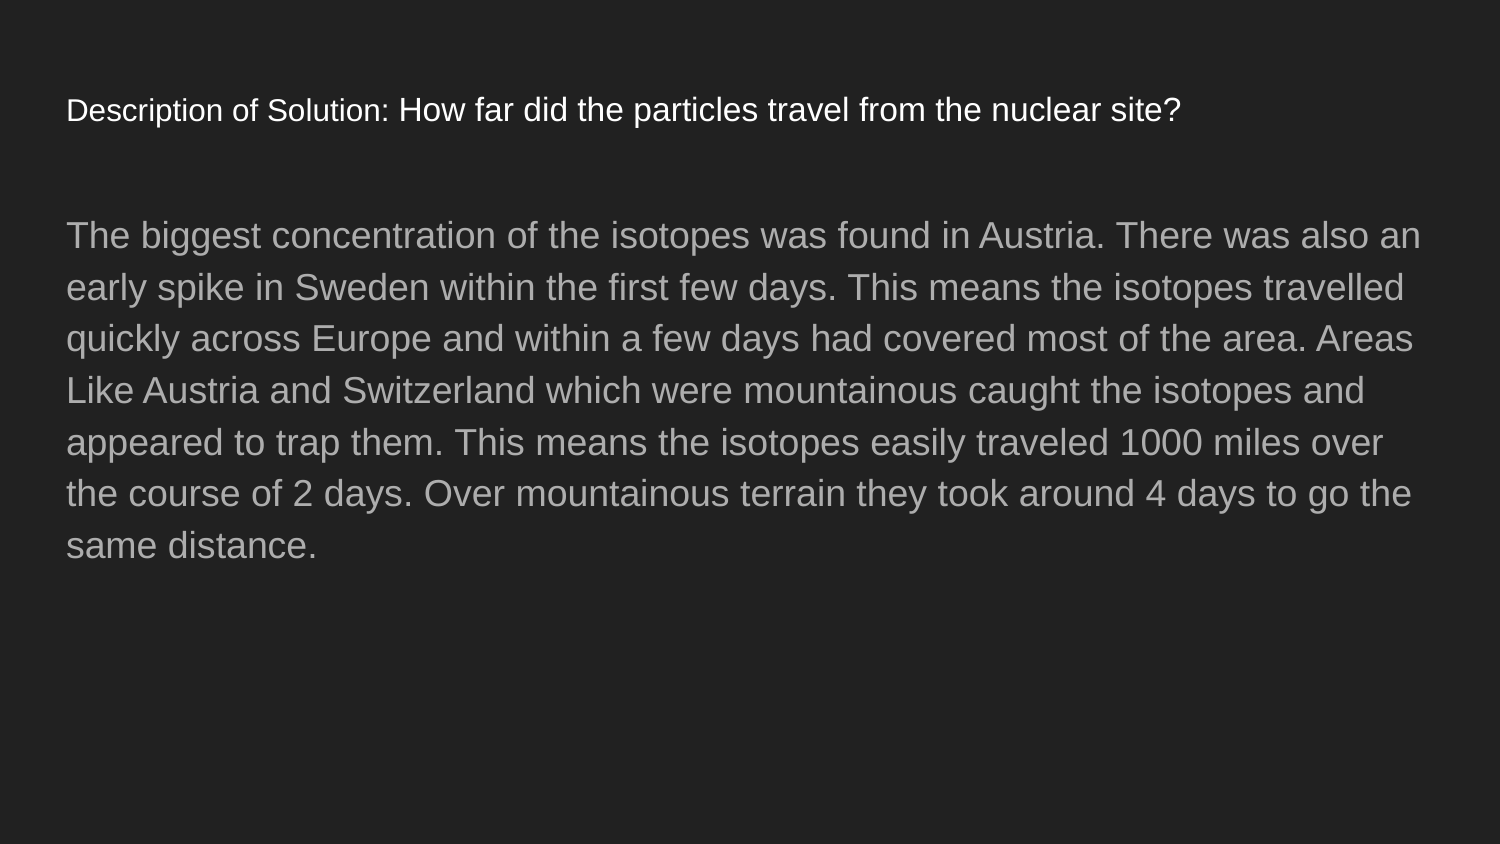

# Description of Solution: How far did the particles travel from the nuclear site?
The biggest concentration of the isotopes was found in Austria. There was also an early spike in Sweden within the first few days. This means the isotopes travelled quickly across Europe and within a few days had covered most of the area. Areas Like Austria and Switzerland which were mountainous caught the isotopes and appeared to trap them. This means the isotopes easily traveled 1000 miles over the course of 2 days. Over mountainous terrain they took around 4 days to go the same distance.